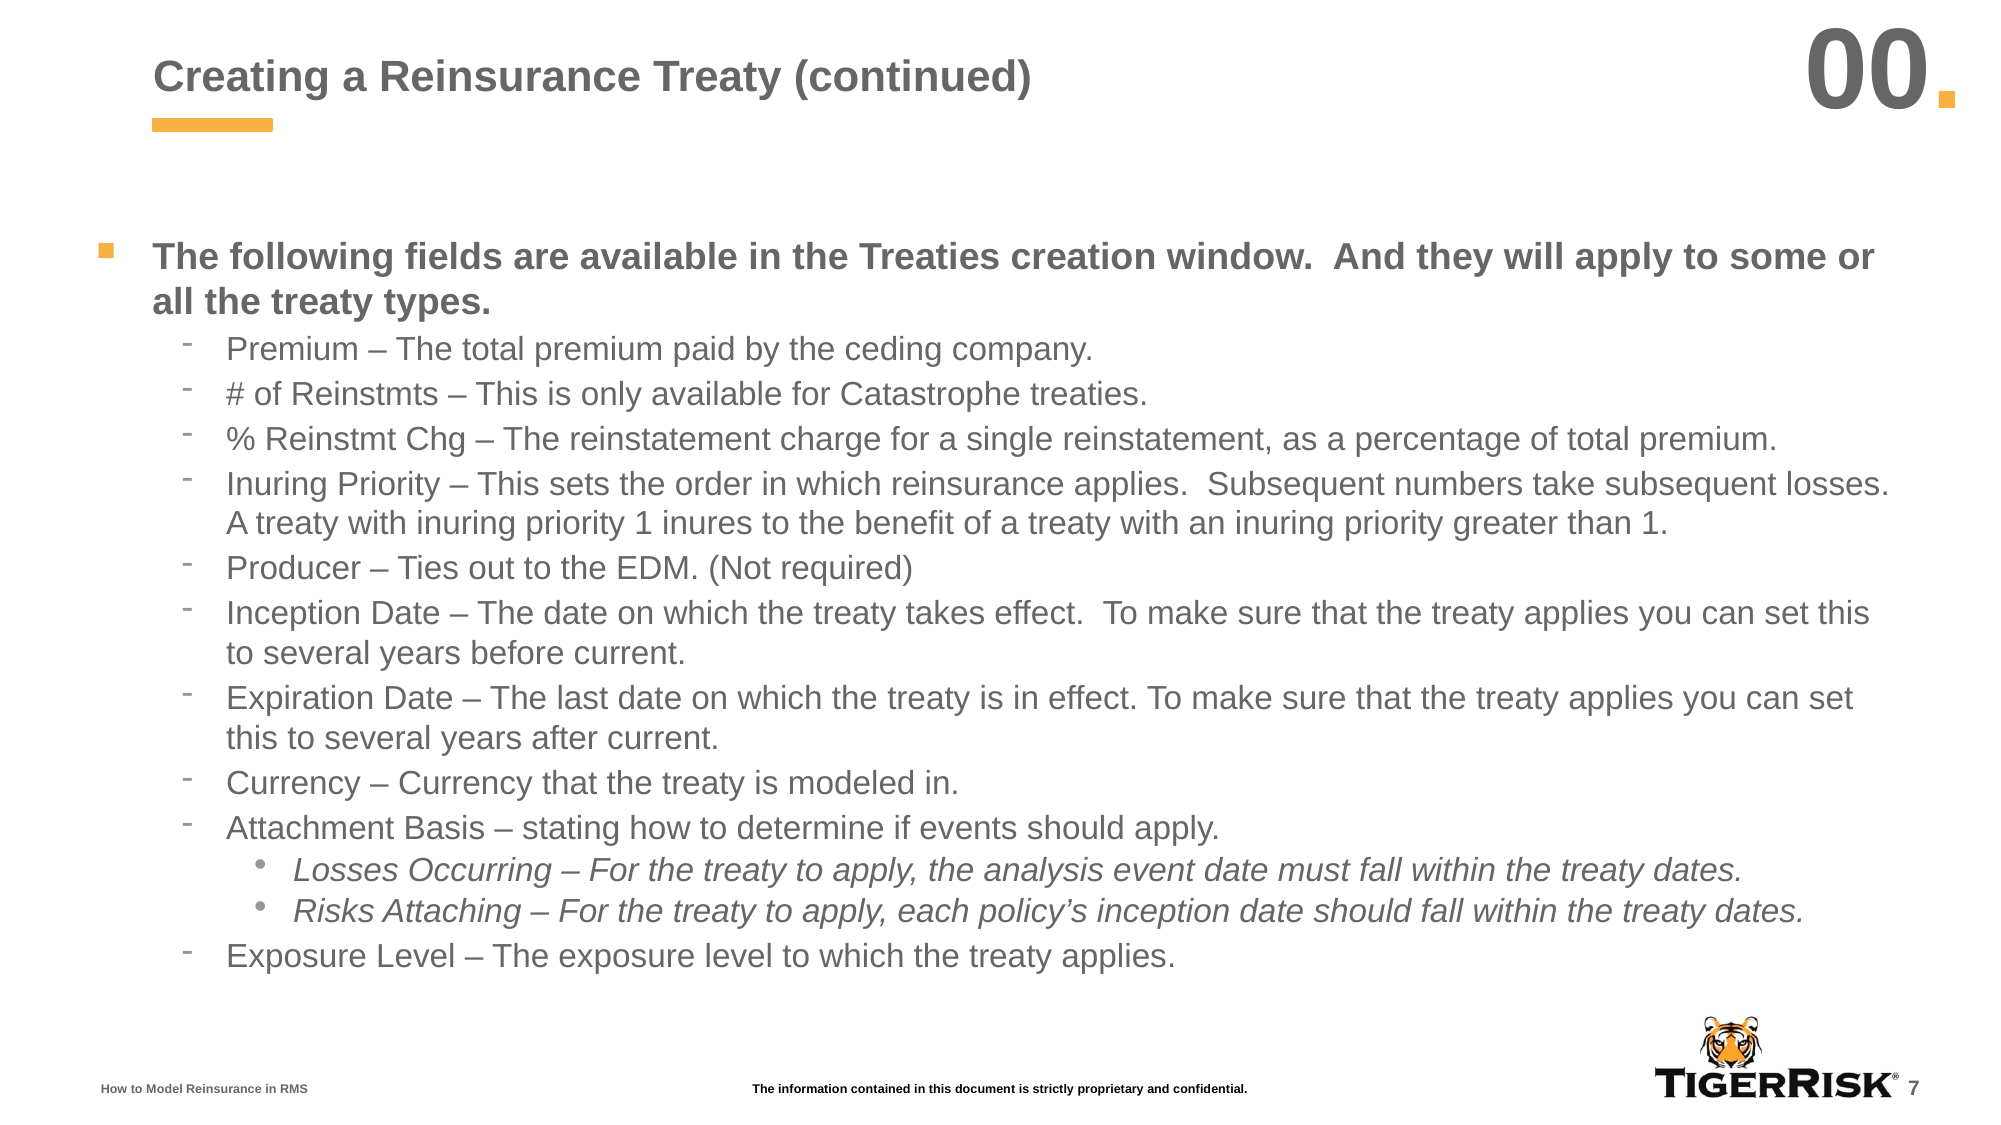

00.
# Creating a Reinsurance Treaty (continued)
The following fields are available in the Treaties creation window.  And they will apply to some or all the treaty types.
Premium – The total premium paid by the ceding company.
# of Reinstmts – This is only available for Catastrophe treaties.
% Reinstmt Chg – The reinstatement charge for a single reinstatement, as a percentage of total premium.
Inuring Priority – This sets the order in which reinsurance applies.  Subsequent numbers take subsequent losses. A treaty with inuring priority 1 inures to the benefit of a treaty with an inuring priority greater than 1.
Producer – Ties out to the EDM. (Not required)
Inception Date – The date on which the treaty takes effect.  To make sure that the treaty applies you can set this to several years before current.
Expiration Date – The last date on which the treaty is in effect. To make sure that the treaty applies you can set this to several years after current.
Currency – Currency that the treaty is modeled in.
Attachment Basis – stating how to determine if events should apply.
Losses Occurring – For the treaty to apply, the analysis event date must fall within the treaty dates.
Risks Attaching – For the treaty to apply, each policy’s inception date should fall within the treaty dates.
Exposure Level – The exposure level to which the treaty applies.